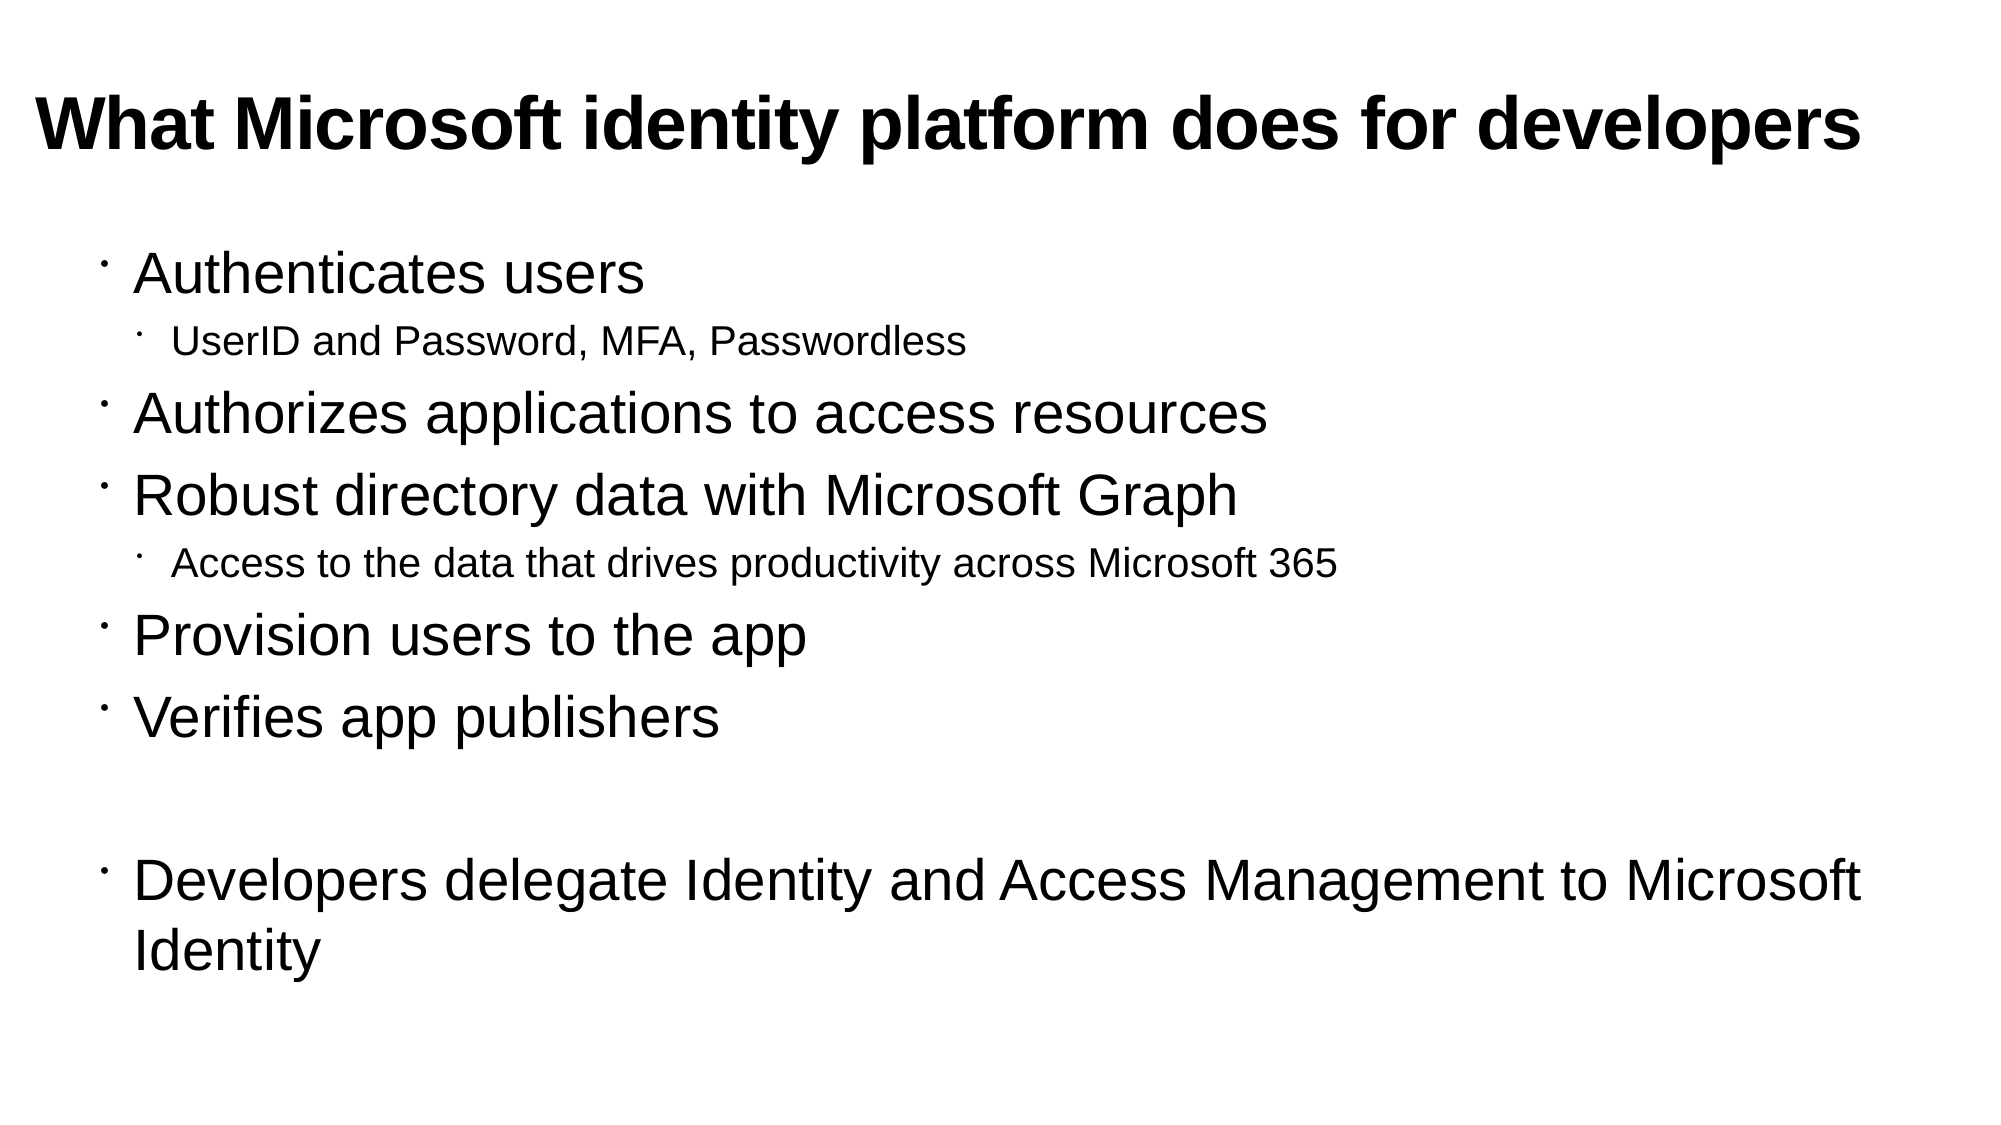

# What Microsoft identity platform does for developers
Authenticates users
UserID and Password, MFA, Passwordless
Authorizes applications to access resources
Robust directory data with Microsoft Graph
Access to the data that drives productivity across Microsoft 365
Provision users to the app
Verifies app publishers

Developers delegate Identity and Access Management to Microsoft Identity